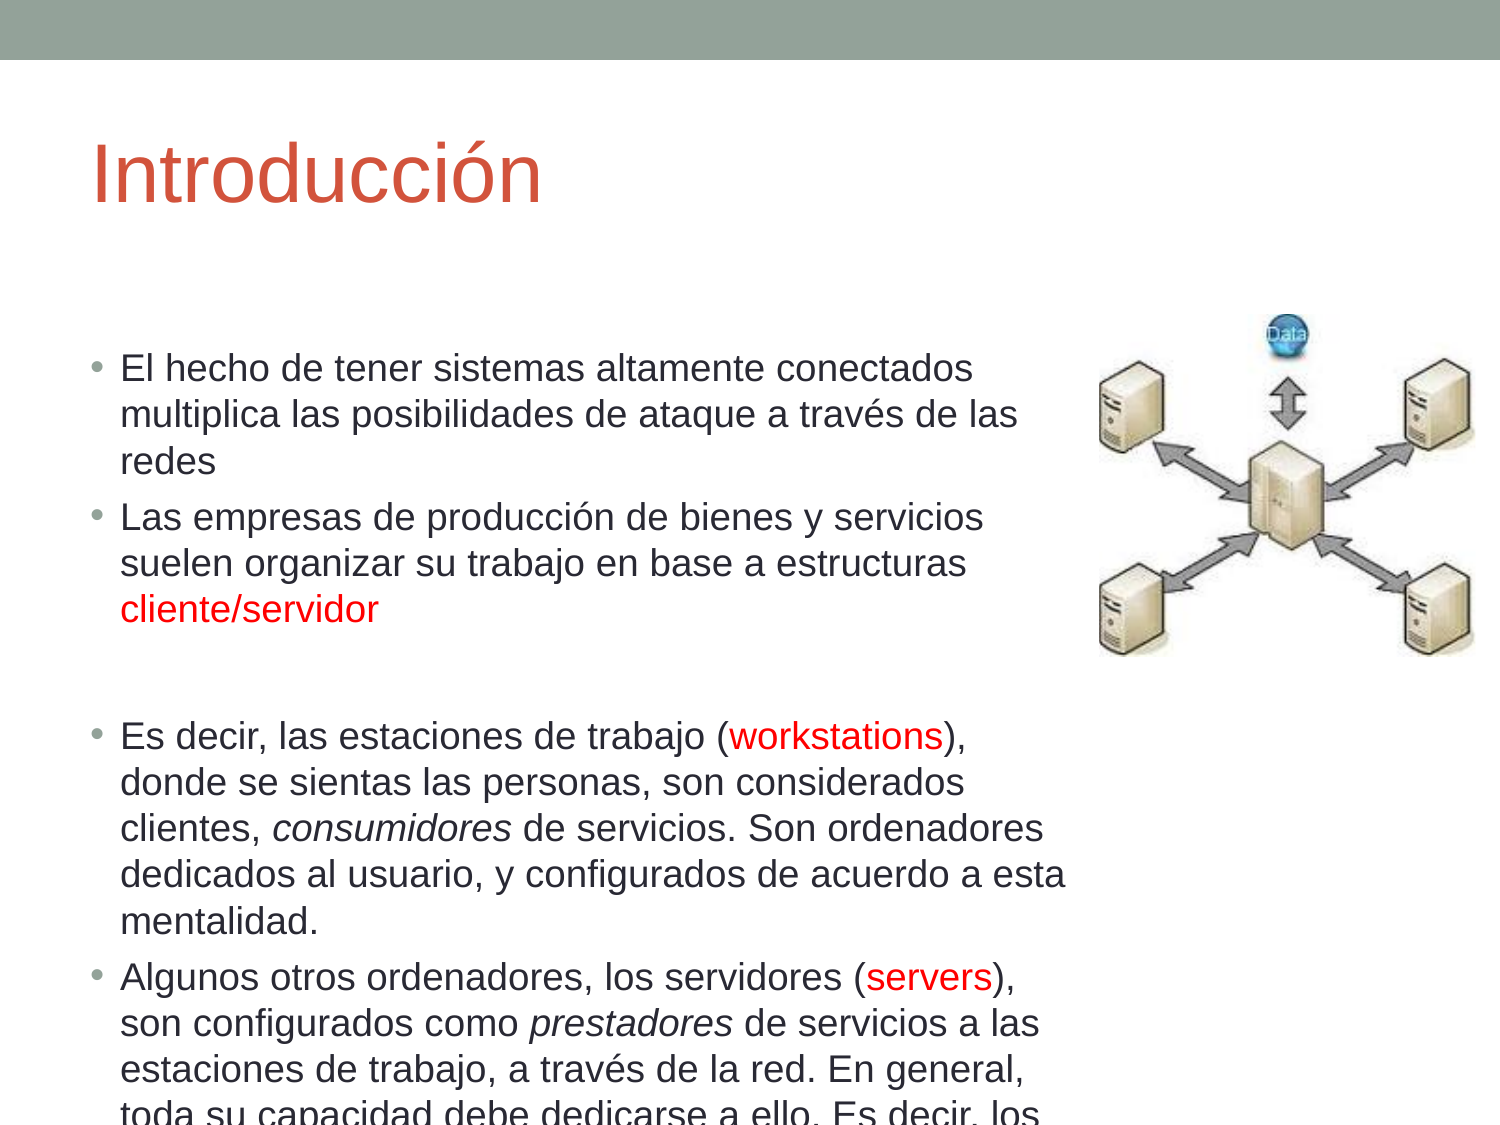

# Introducción

El hecho de tener sistemas altamente conectados multiplica las posibilidades de ataque a través de las redes
Las empresas de producción de bienes y servicios suelen organizar su trabajo en base a estructuras cliente/servidor

Es decir, las estaciones de trabajo (workstations), donde se sientas las personas, son considerados clientes, consumidores de servicios. Son ordenadores dedicados al usuario, y configurados de acuerdo a esta mentalidad.
Algunos otros ordenadores, los servidores (servers), son configurados como prestadores de servicios a las estaciones de trabajo, a través de la red. En general, toda su capacidad debe dedicarse a ello. Es decir, los usuarios no deben trabajar en ellos directamente.